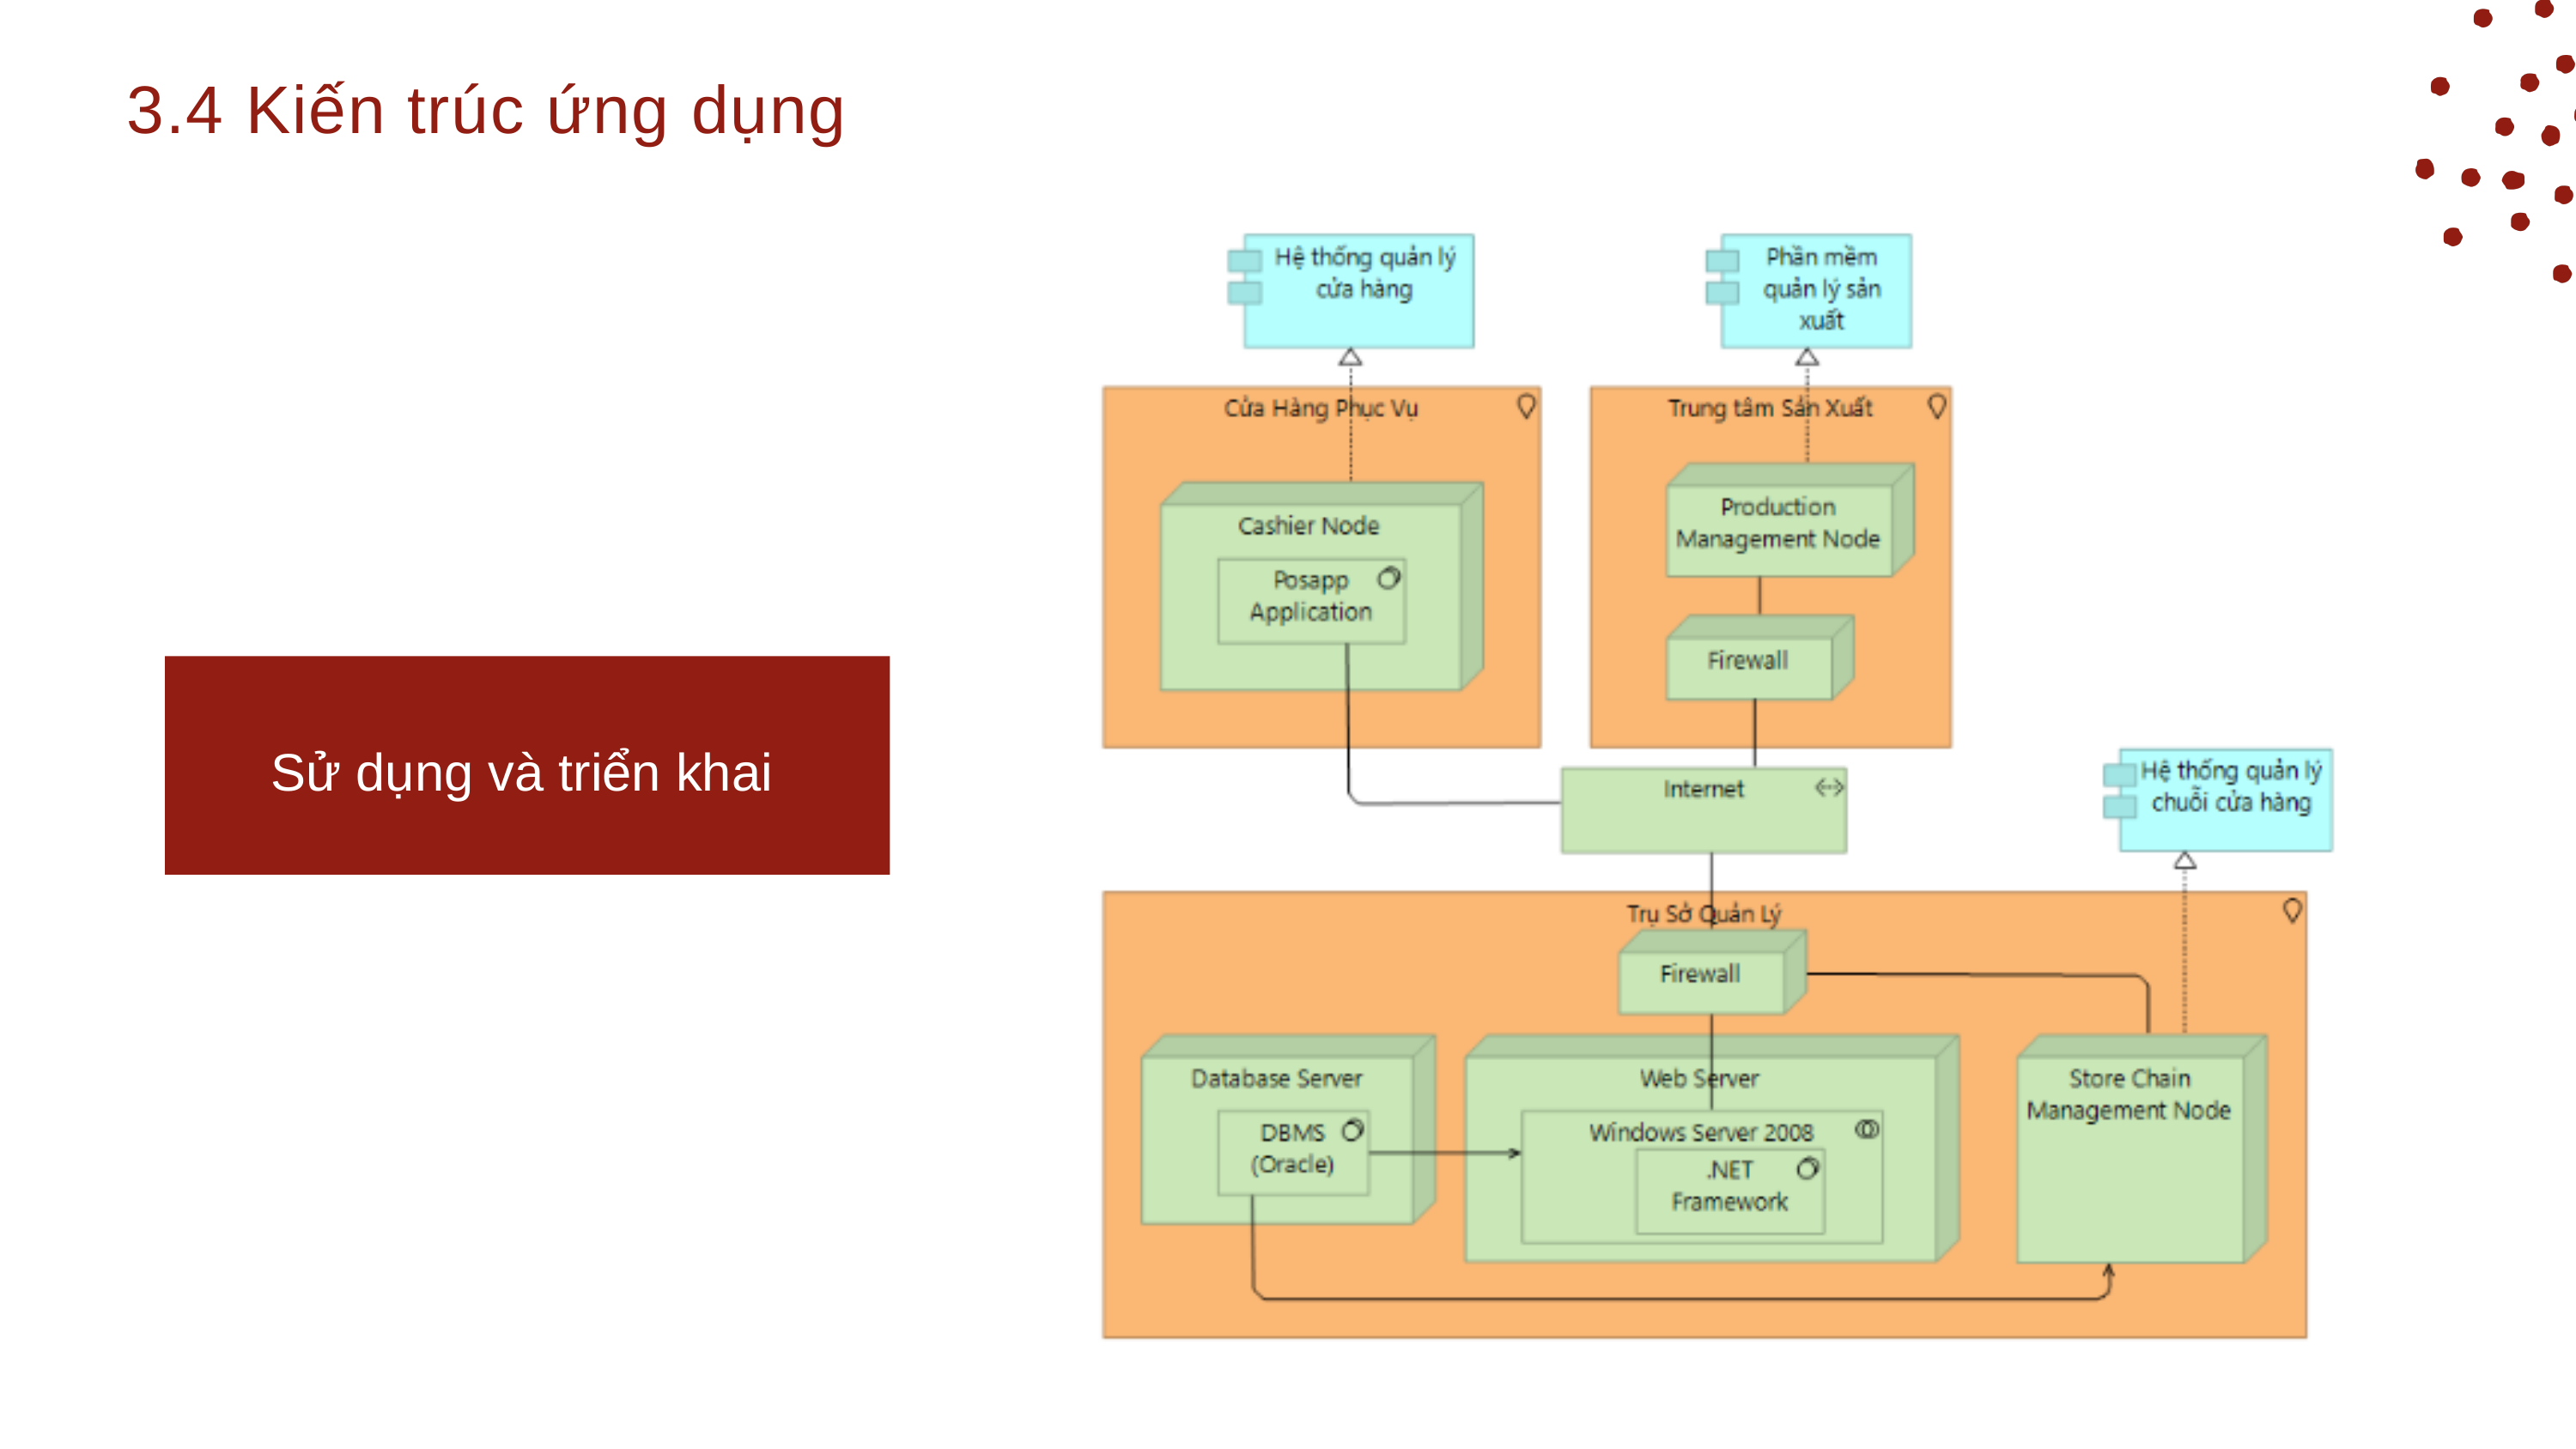

3.4 Kiến trúc ứng dụng

Sử dụng và triển khai